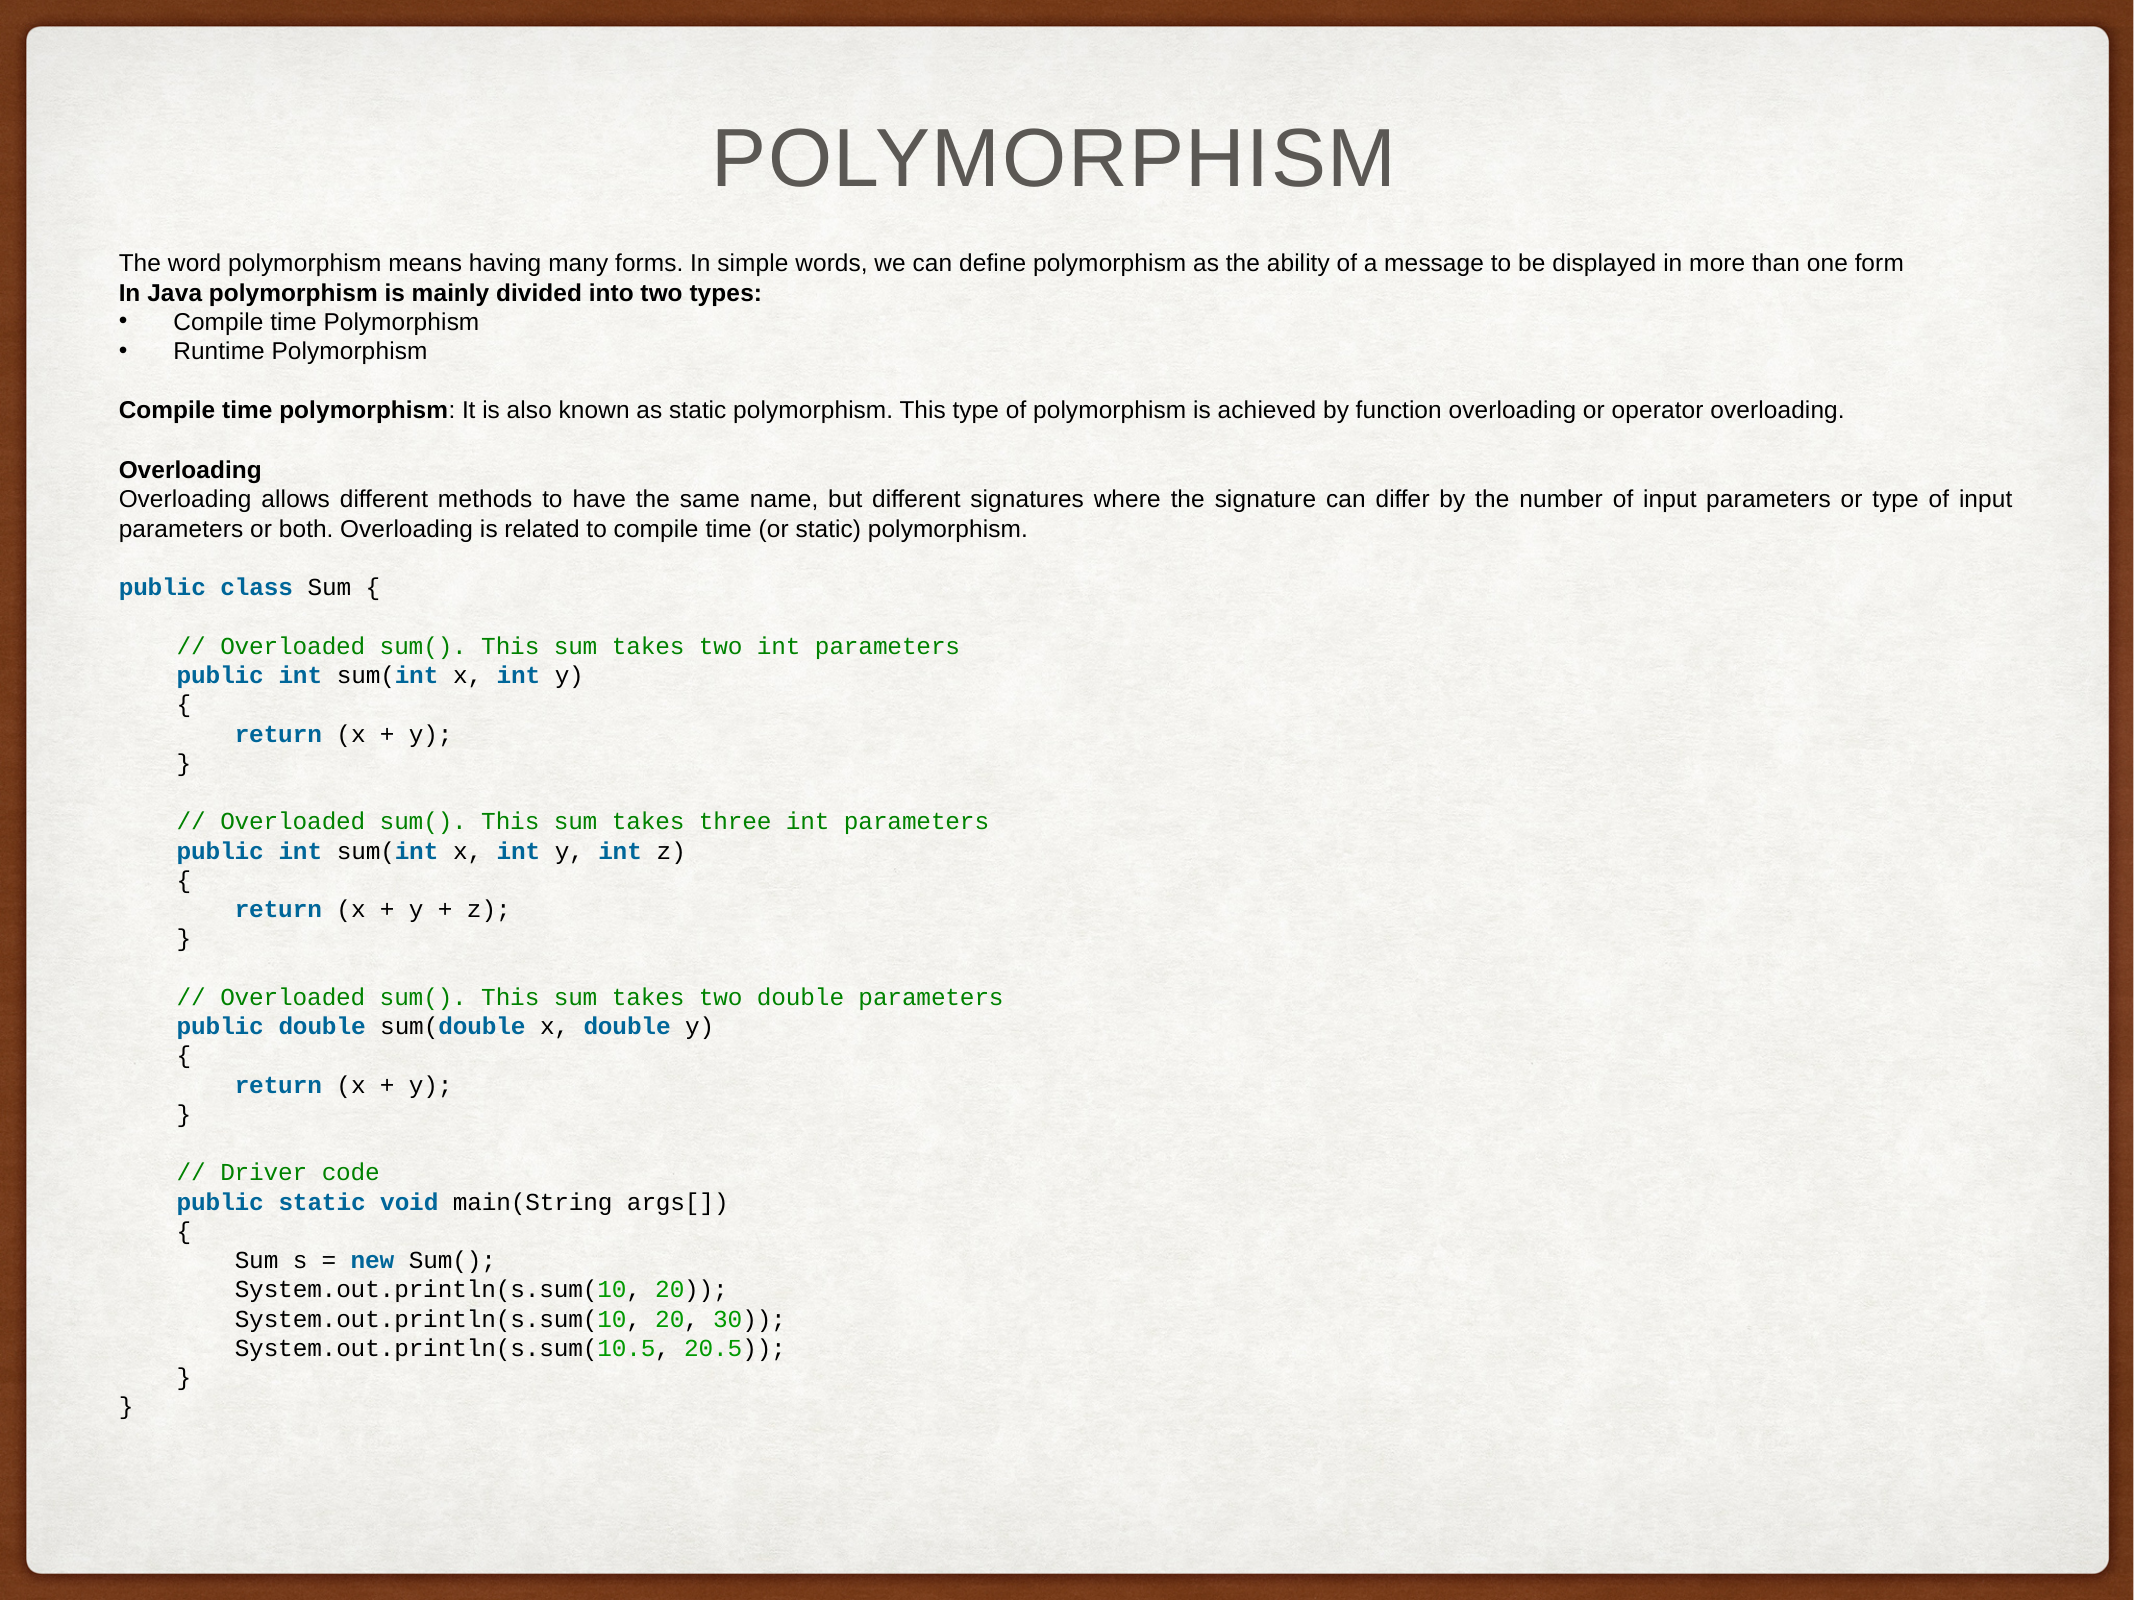

# Polymorphism
The word polymorphism means having many forms. In simple words, we can define polymorphism as the ability of a message to be displayed in more than one form
In Java polymorphism is mainly divided into two types:
Compile time Polymorphism
Runtime Polymorphism

Compile time polymorphism: It is also known as static polymorphism. This type of polymorphism is achieved by function overloading or operator overloading.

Overloading
Overloading allows different methods to have the same name, but different signatures where the signature can differ by the number of input parameters or type of input parameters or both. Overloading is related to compile time (or static) polymorphism.

public class Sum {

    // Overloaded sum(). This sum takes two int parameters
    public int sum(int x, int y)
    {
        return (x + y);
    }

    // Overloaded sum(). This sum takes three int parameters
    public int sum(int x, int y, int z)
    {
        return (x + y + z);
    }

    // Overloaded sum(). This sum takes two double parameters
    public double sum(double x, double y)
    {
        return (x + y);
    }

    // Driver code
    public static void main(String args[])
    {
        Sum s = new Sum();
        System.out.println(s.sum(10, 20));
        System.out.println(s.sum(10, 20, 30));
        System.out.println(s.sum(10.5, 20.5));
    }
}